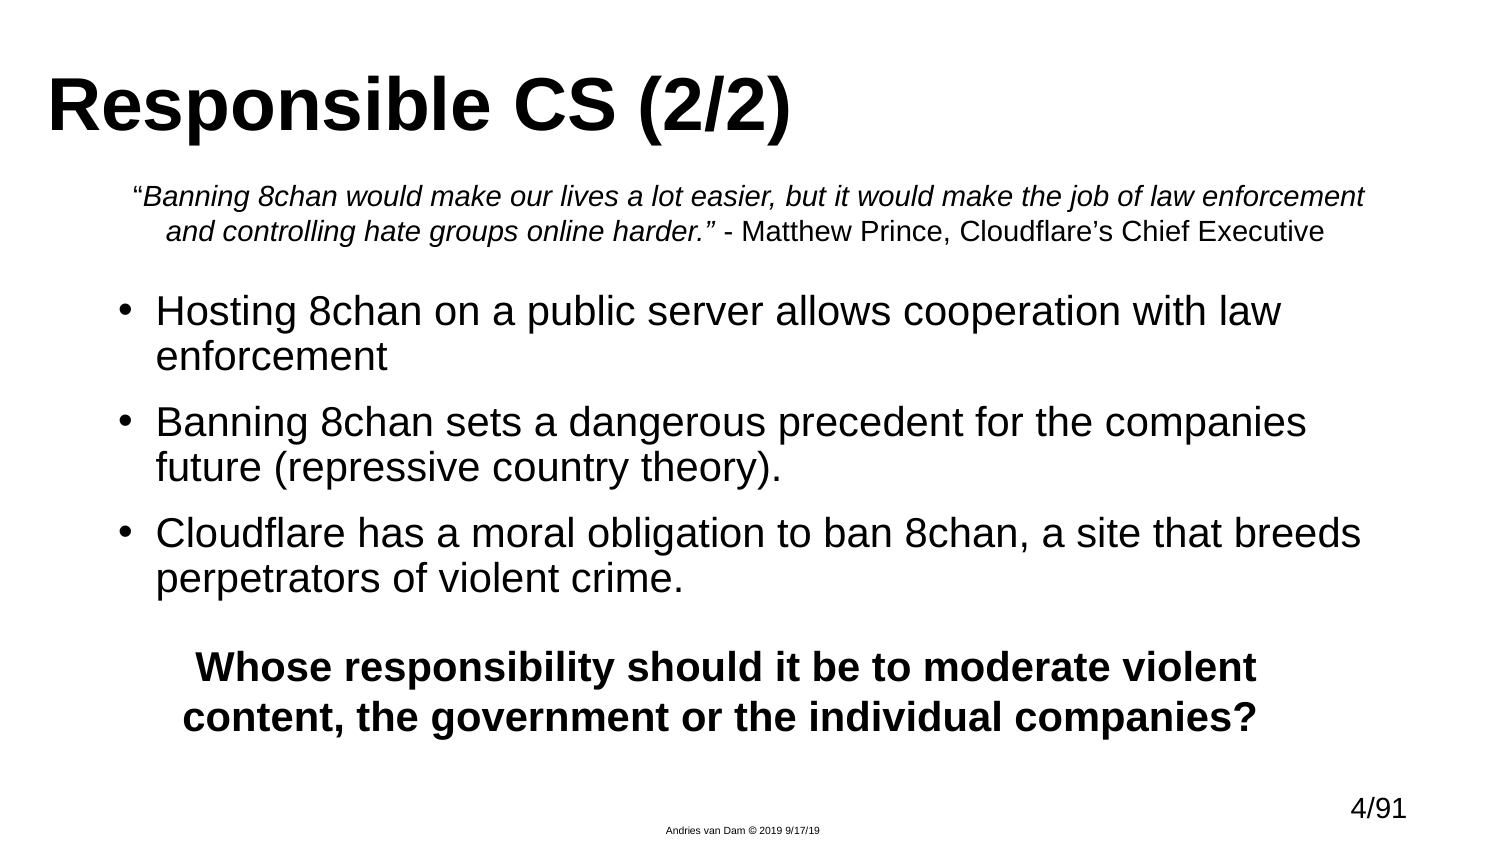

# Responsible CS (2/2)
“Banning 8chan would make our lives a lot easier, but it would make the job of law enforcement and controlling hate groups online harder.” - Matthew Prince, Cloudflare’s Chief Executive

Hosting 8chan on a public server allows cooperation with law enforcement
Banning 8chan sets a dangerous precedent for the companies future (repressive country theory).
Cloudflare has a moral obligation to ban 8chan, a site that breeds perpetrators of violent crime.

Whose responsibility should it be to moderate violent content, the government or the individual companies?